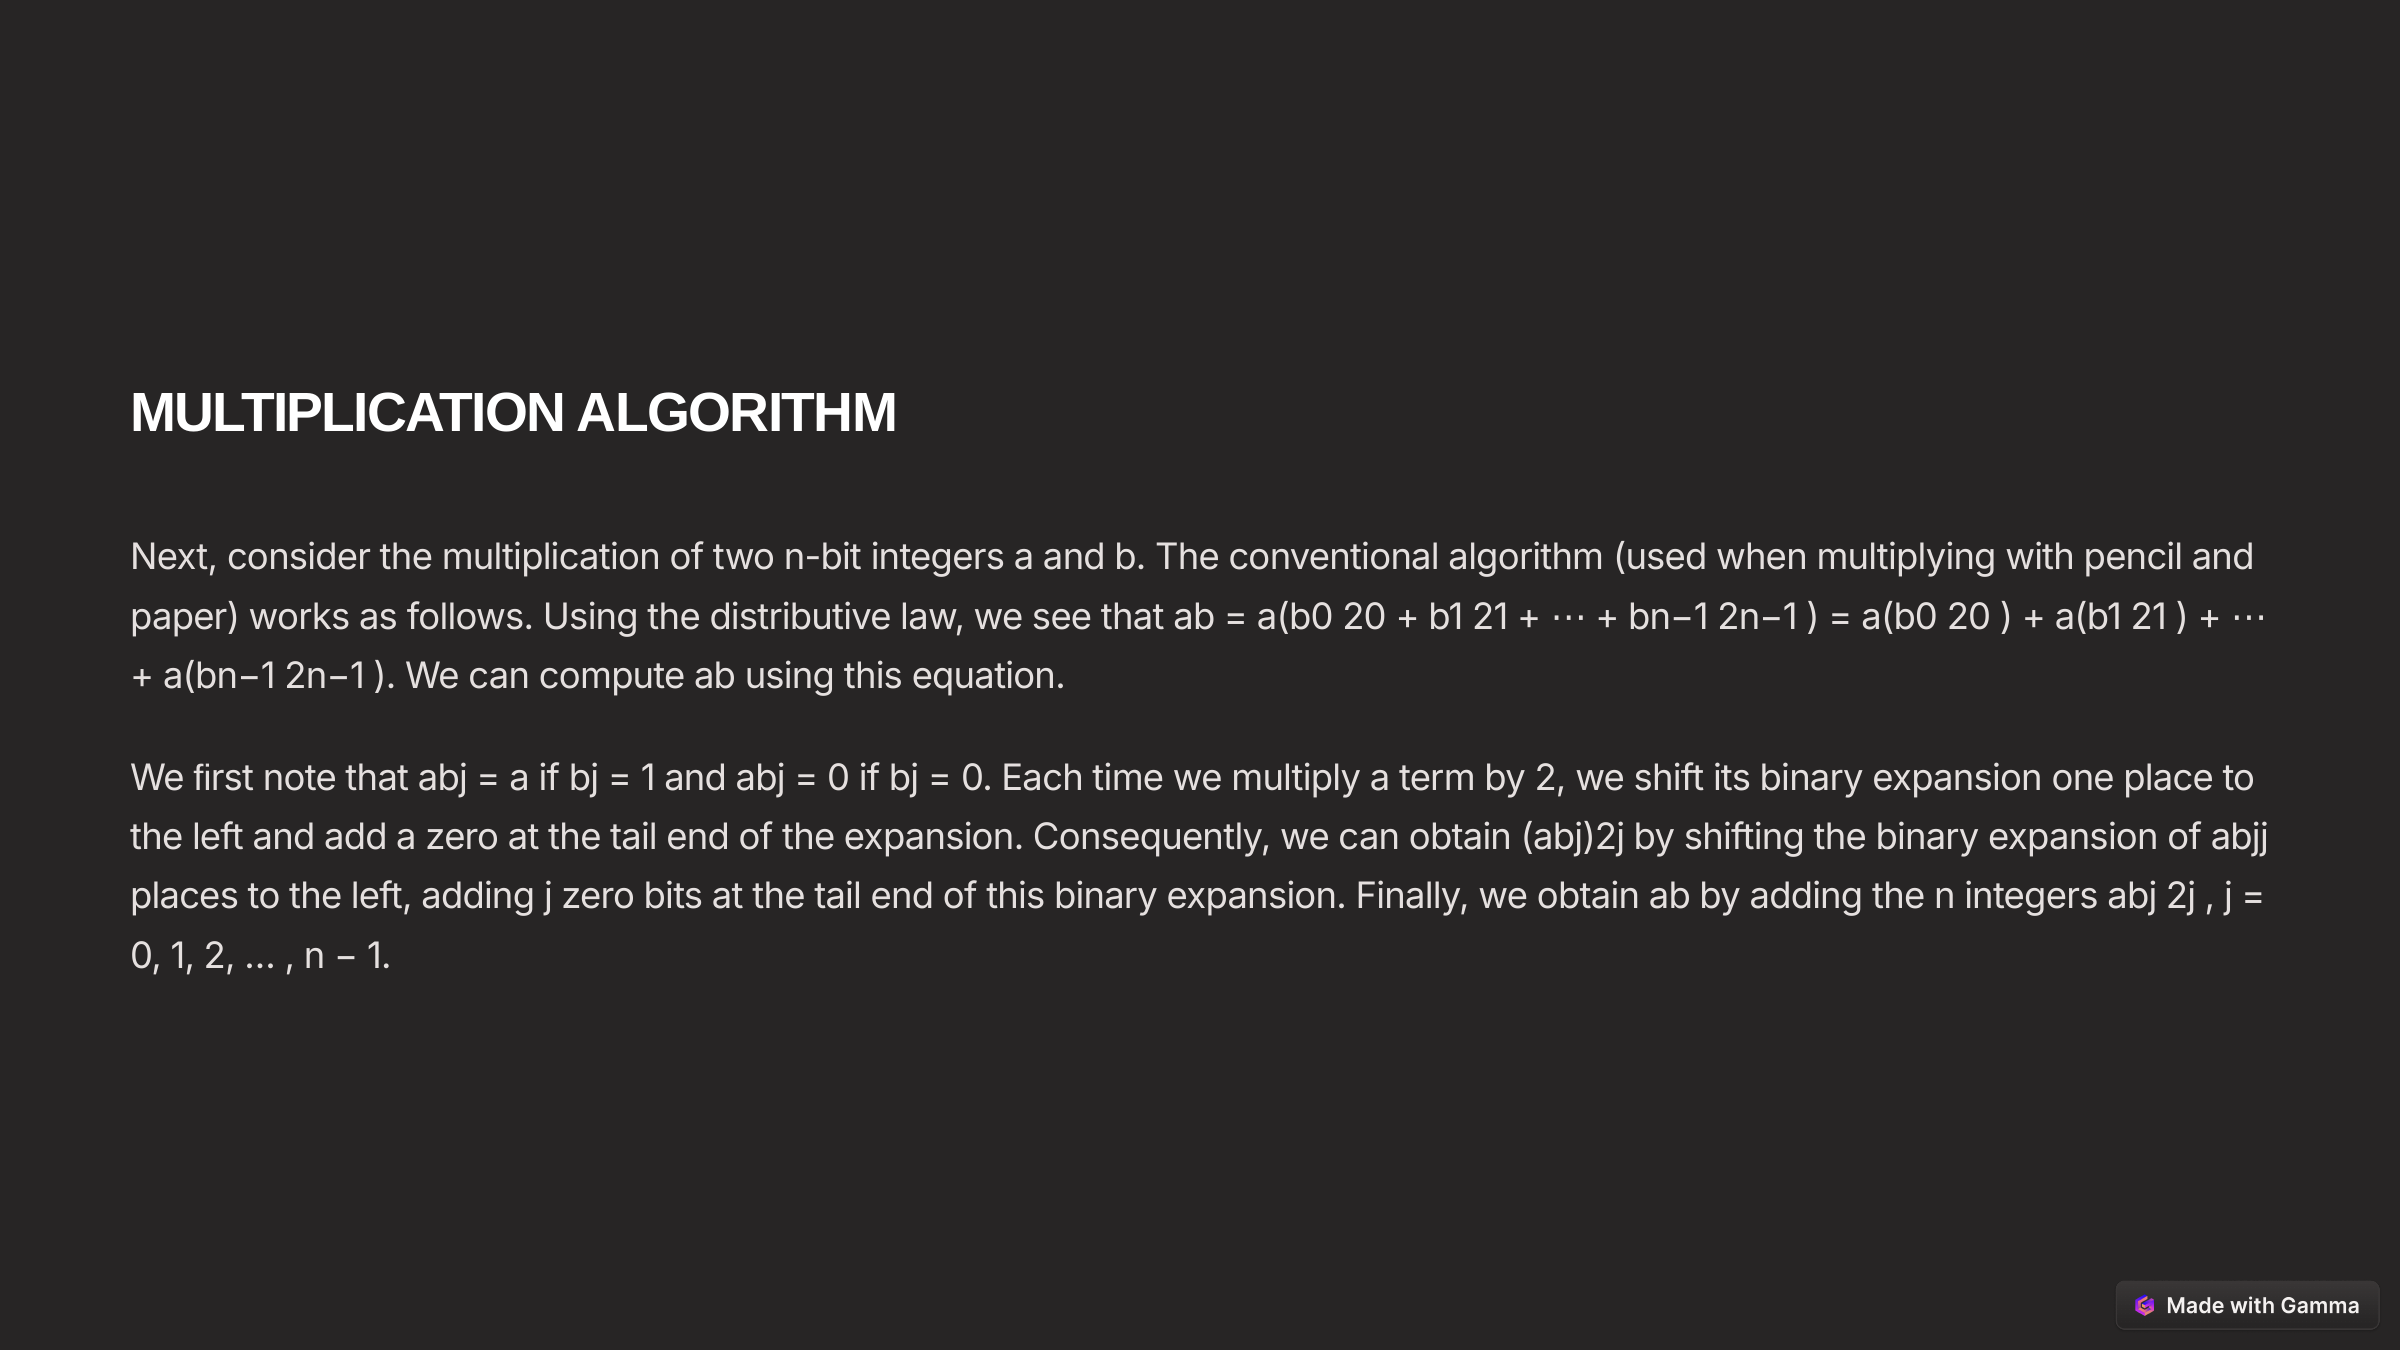

MULTIPLICATION ALGORITHM
Next, consider the multiplication of two n-bit integers a and b. The conventional algorithm (used when multiplying with pencil and paper) works as follows. Using the distributive law, we see that ab = a(b0 20 + b1 21 + ⋯ + bn−1 2n−1 ) = a(b0 20 ) + a(b1 21 ) + ⋯ + a(bn−1 2n−1 ). We can compute ab using this equation.
We ﬁrst note that abj = a if bj = 1 and abj = 0 if bj = 0. Each time we multiply a term by 2, we shift its binary expansion one place to the left and add a zero at the tail end of the expansion. Consequently, we can obtain (abj)2j by shifting the binary expansion of abjj places to the left, adding j zero bits at the tail end of this binary expansion. Finally, we obtain ab by adding the n integers abj 2j , j = 0, 1, 2, … , n − 1.